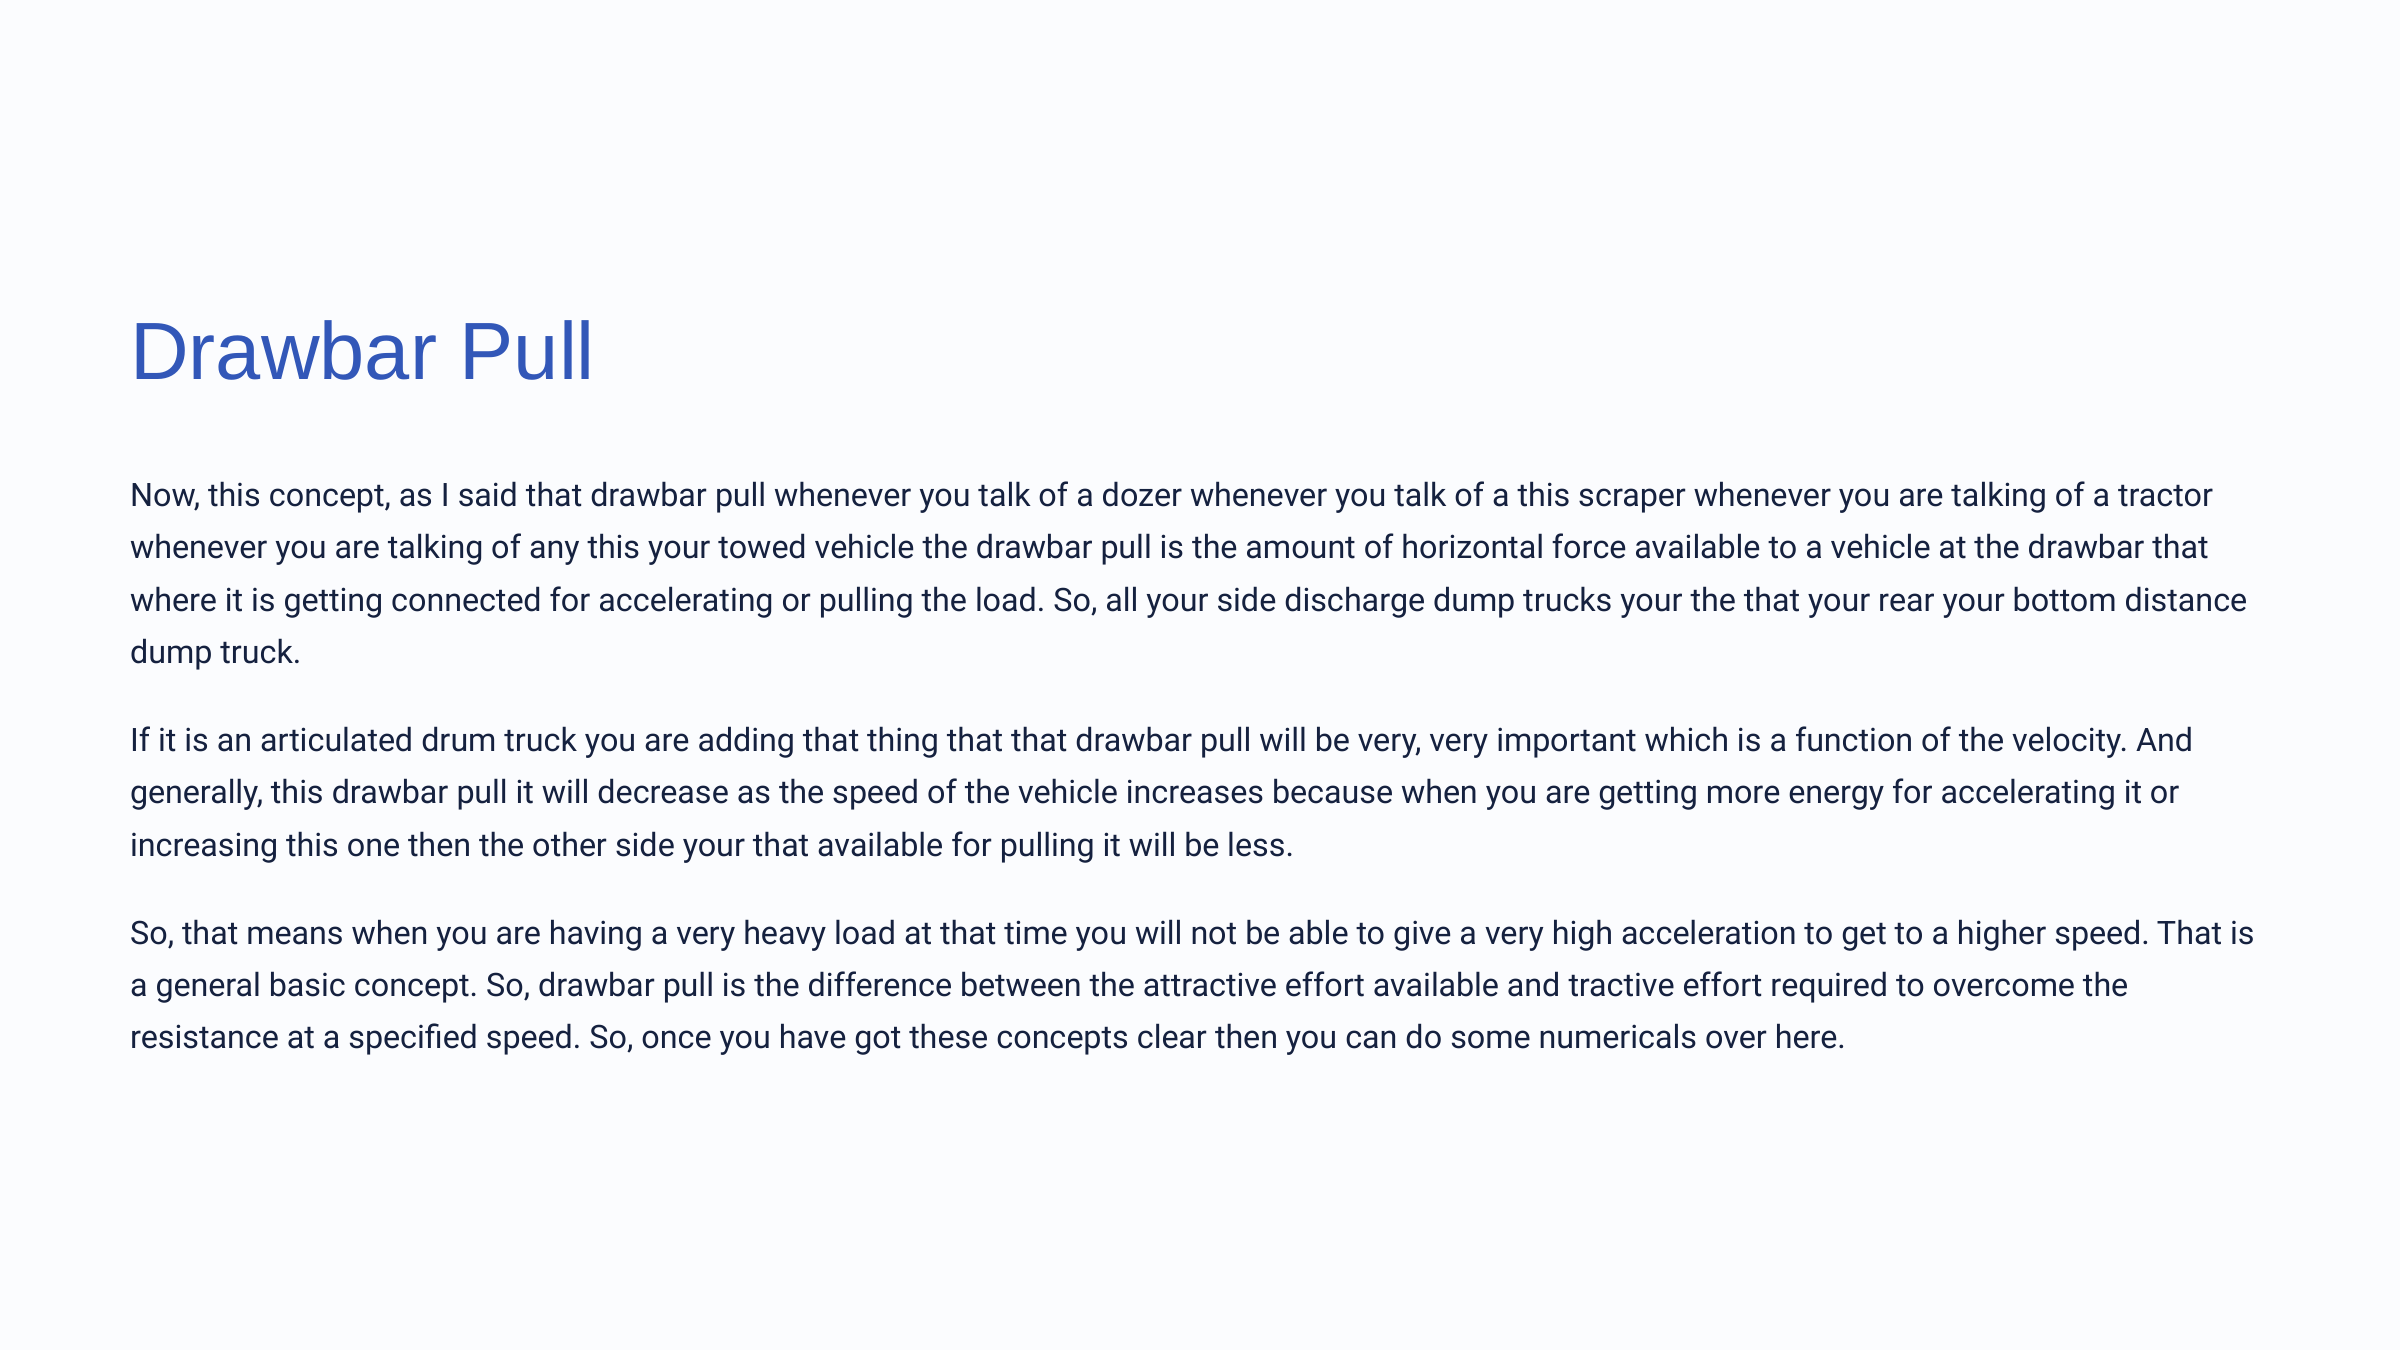

Drawbar Pull
Now, this concept, as I said that drawbar pull whenever you talk of a dozer whenever you talk of a this scraper whenever you are talking of a tractor whenever you are talking of any this your towed vehicle the drawbar pull is the amount of horizontal force available to a vehicle at the drawbar that where it is getting connected for accelerating or pulling the load. So, all your side discharge dump trucks your the that your rear your bottom distance dump truck.
If it is an articulated drum truck you are adding that thing that that drawbar pull will be very, very important which is a function of the velocity. And generally, this drawbar pull it will decrease as the speed of the vehicle increases because when you are getting more energy for accelerating it or increasing this one then the other side your that available for pulling it will be less.
So, that means when you are having a very heavy load at that time you will not be able to give a very high acceleration to get to a higher speed. That is a general basic concept. So, drawbar pull is the difference between the attractive effort available and tractive effort required to overcome the resistance at a specified speed. So, once you have got these concepts clear then you can do some numericals over here.